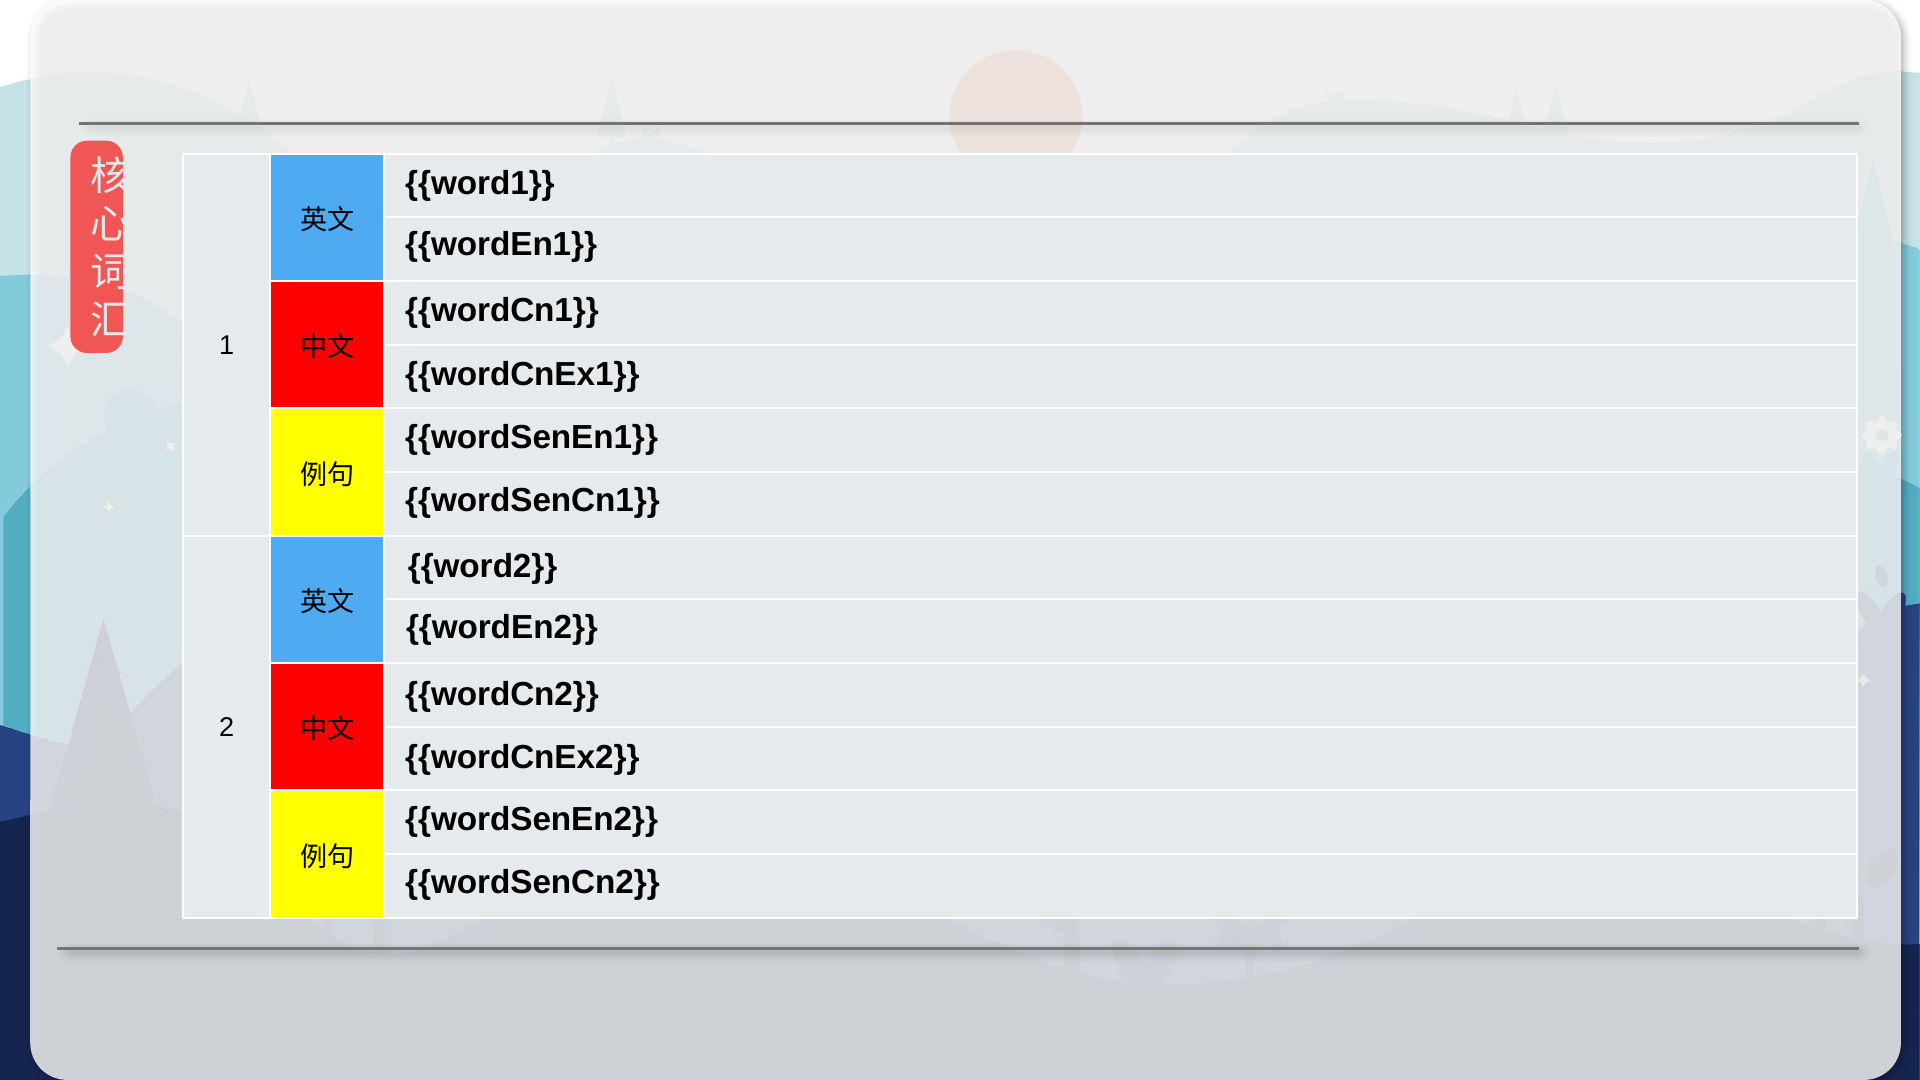

{{word1}}
{{wordEn1}}
{{wordCn1}}
{{wordCnEx1}}
{{wordSenEn1}}
{{wordSenCn1}}
{{word2}}
{{wordEn2}}
{{wordCn2}}
{{wordCnEx2}}
{{wordSenEn2}}
{{wordSenCn2}}